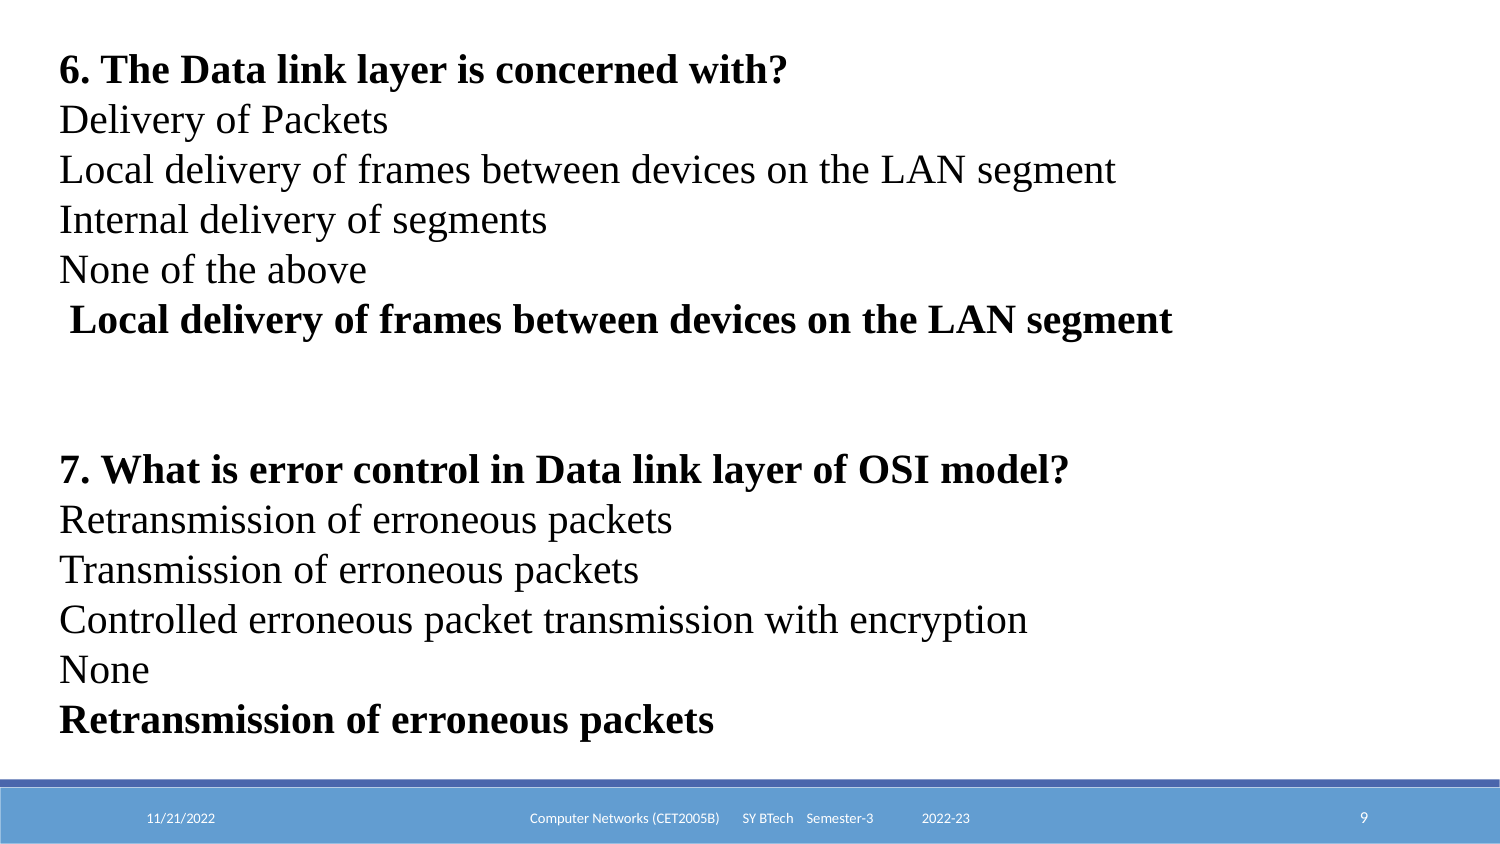

6. The Data link layer is concerned with?
Delivery of Packets
Local delivery of frames between devices on the LAN segment
Internal delivery of segments
None of the above
 Local delivery of frames between devices on the LAN segment

7. What is error control in Data link layer of OSI model?
Retransmission of erroneous packets
Transmission of erroneous packets
Controlled erroneous packet transmission with encryption
None
Retransmission of erroneous packets

11/21/2022
Computer Networks (CET2005B)       SY BTech    Semester-3               2022-23
9